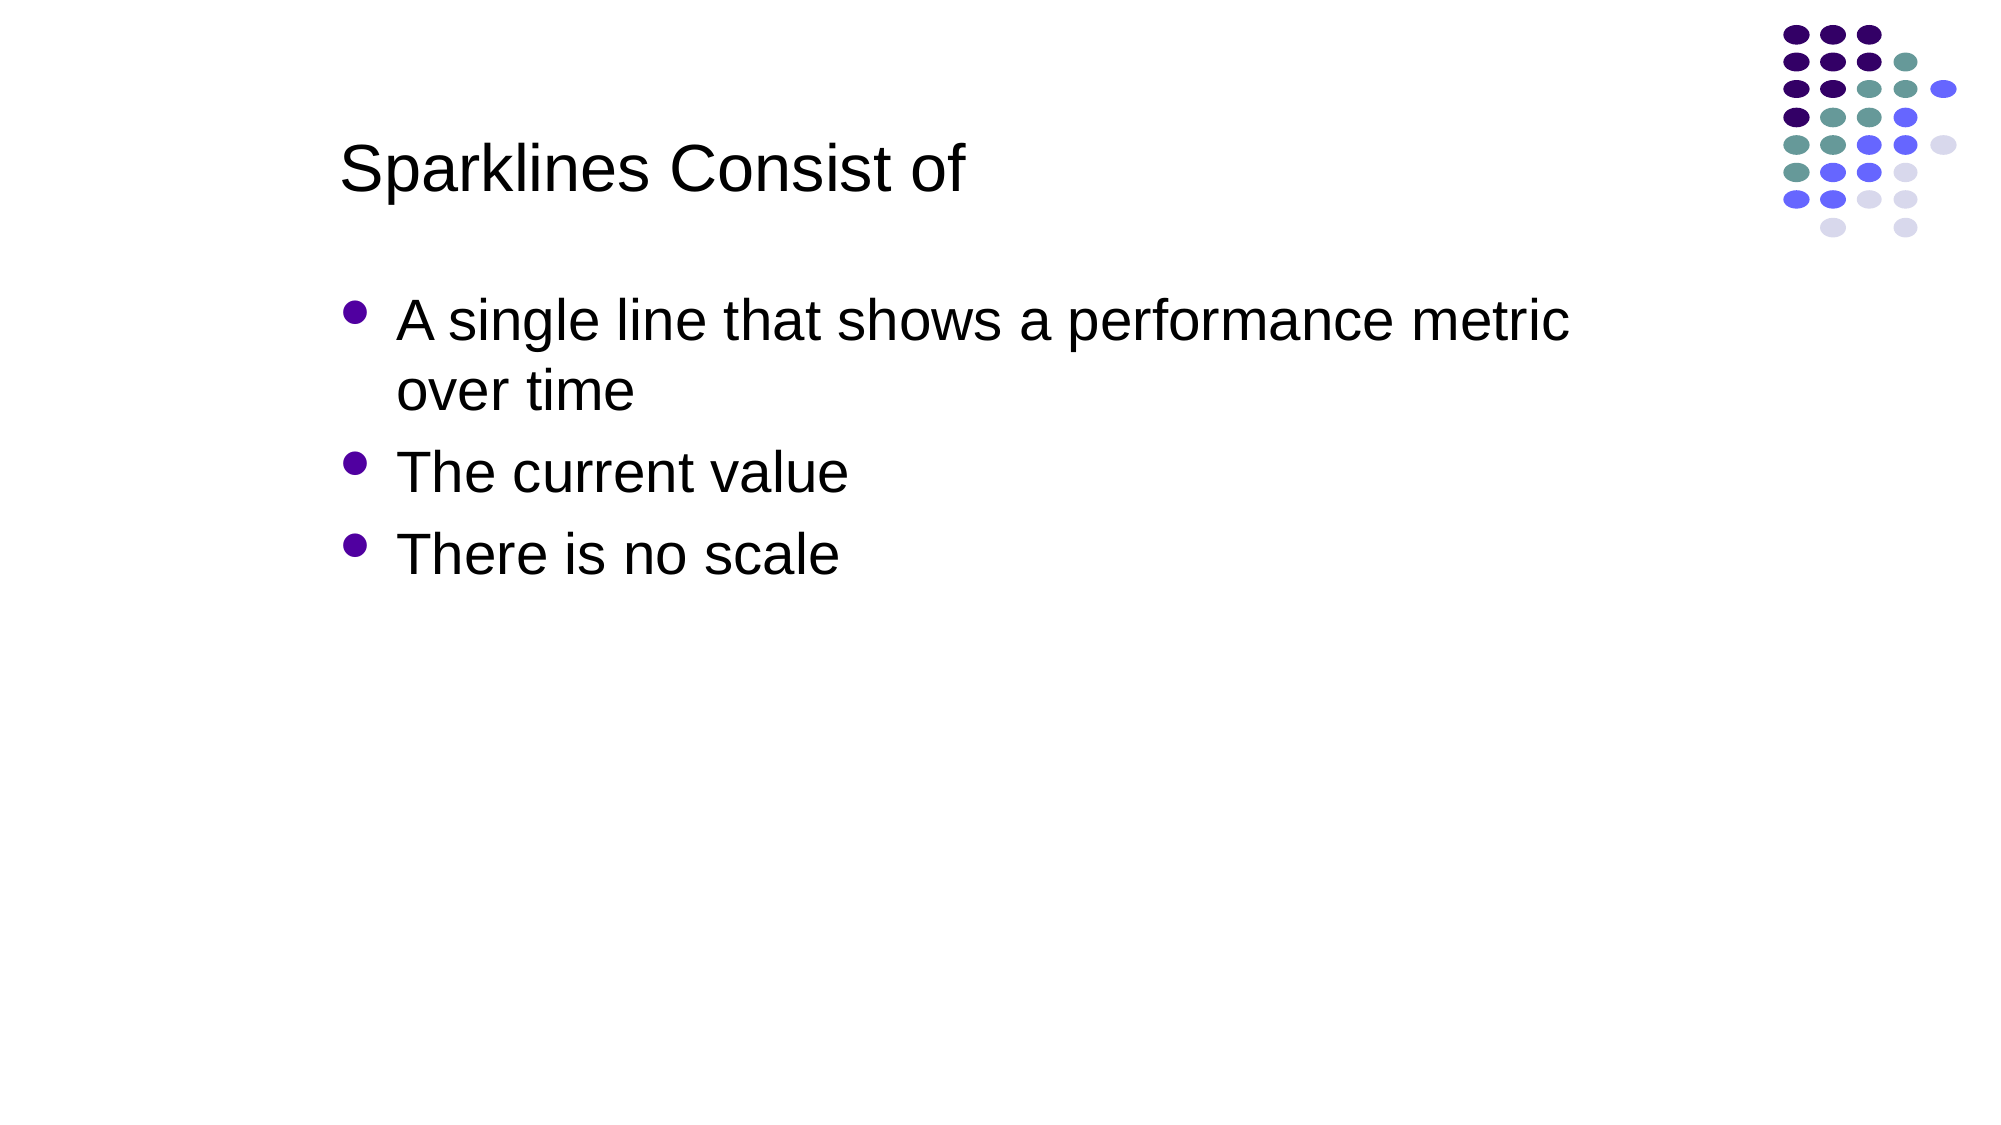

# Sparklines Consist of
A single line that shows a performance metric over time
The current value
There is no scale